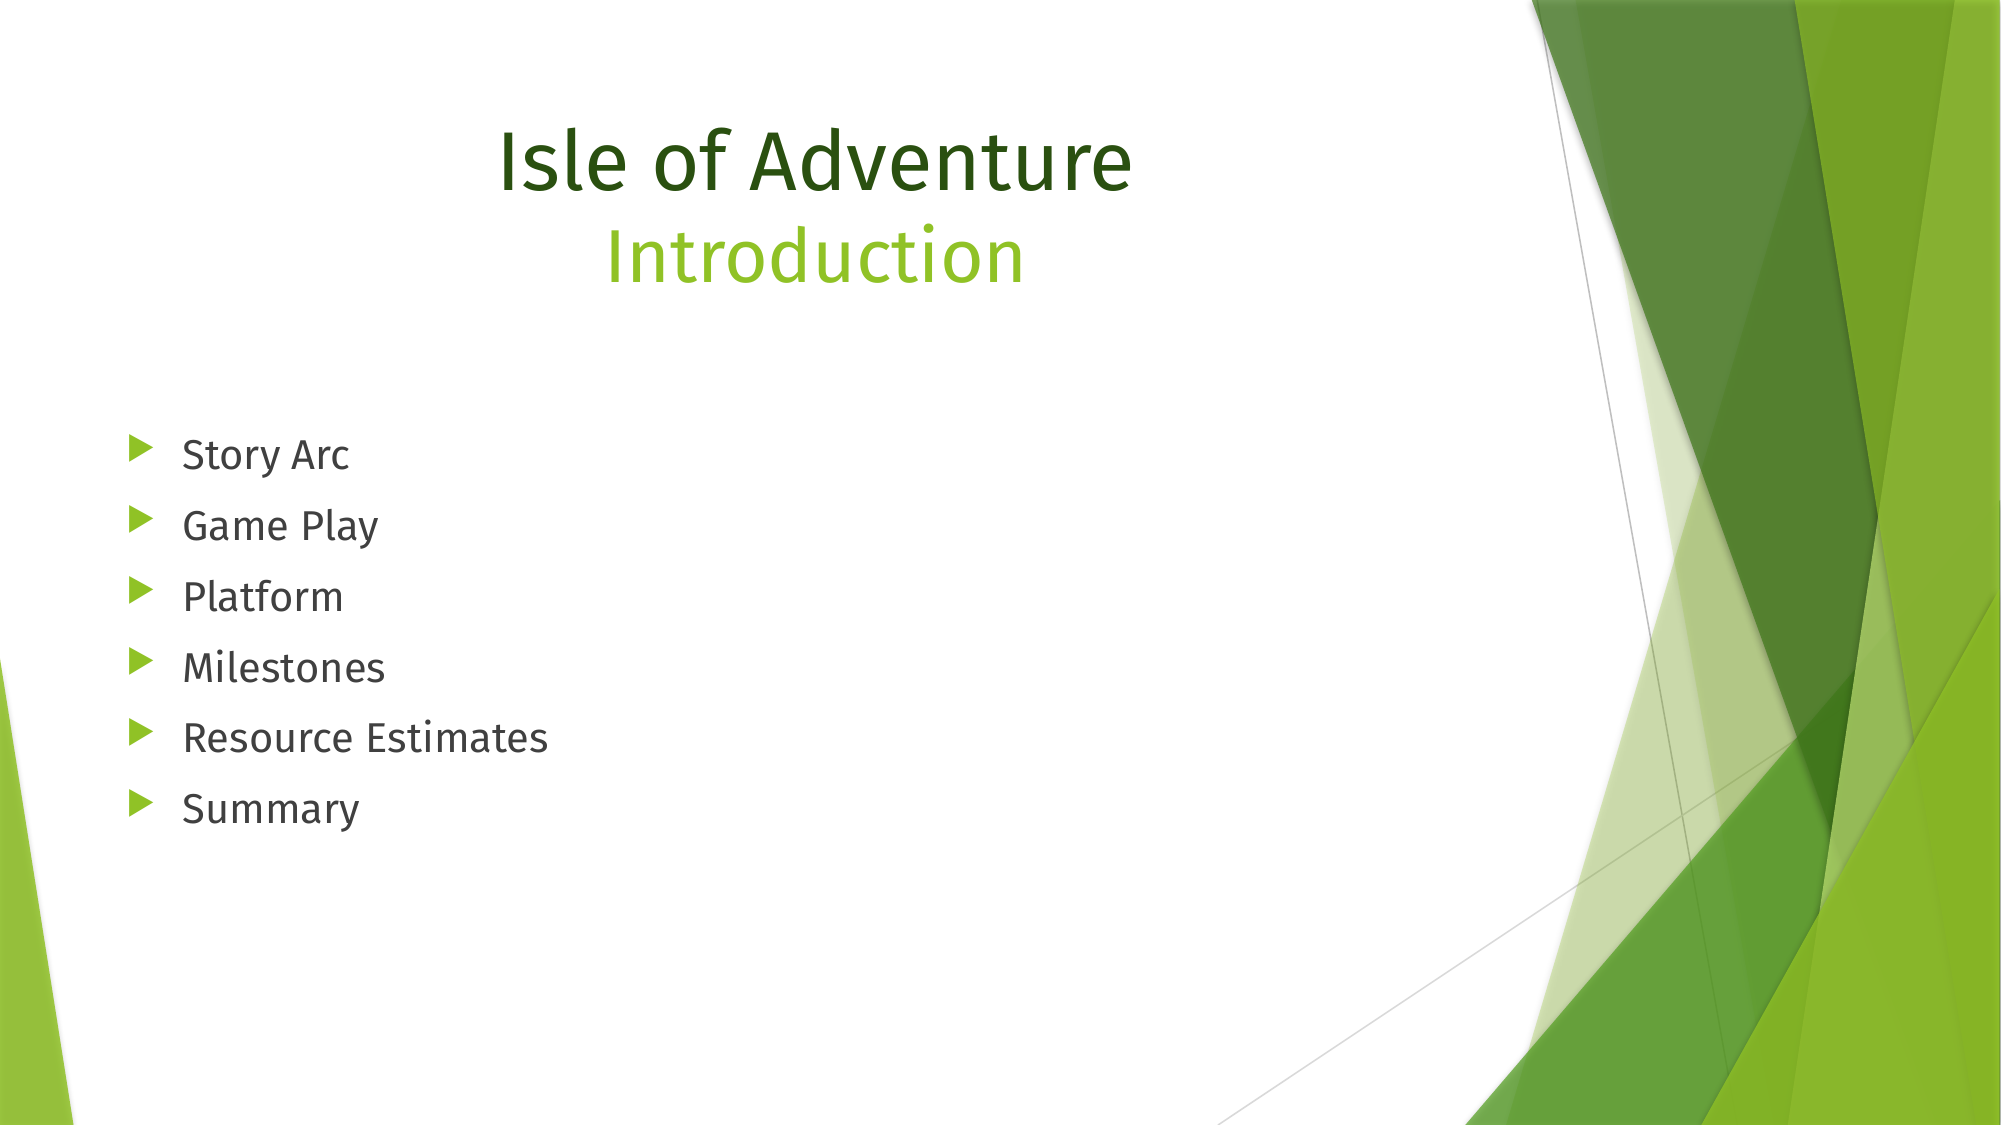

# Isle of Adventure Introduction

Story Arc
Game Play
Platform
Milestones
Resource Estimates
Summary